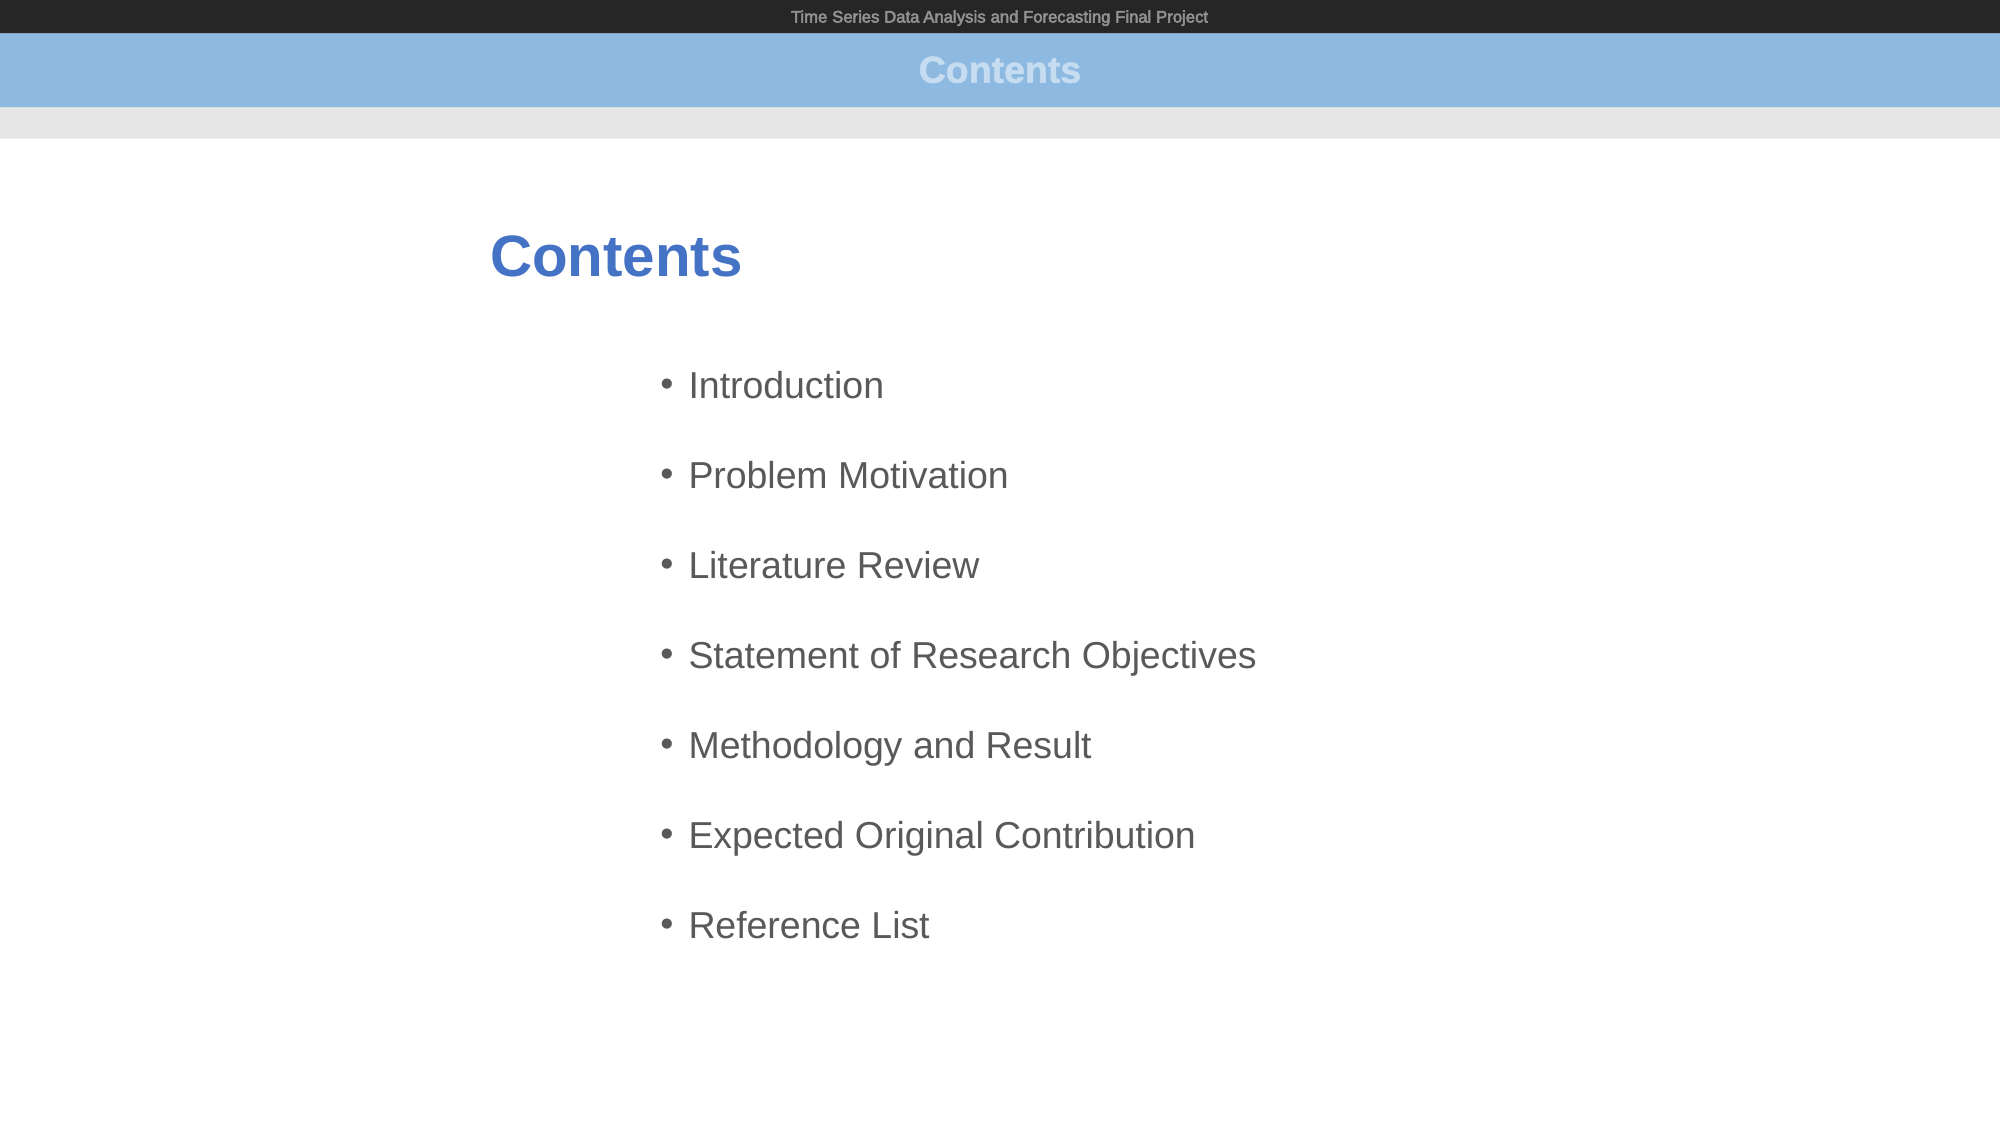

Time Series Data Analysis and Forecasting Final Project

Contents

Contents
Introduction
Problem Motivation
Literature Review
Statement of Research Objectives
Methodology and Result
Expected Original Contribution
Reference List